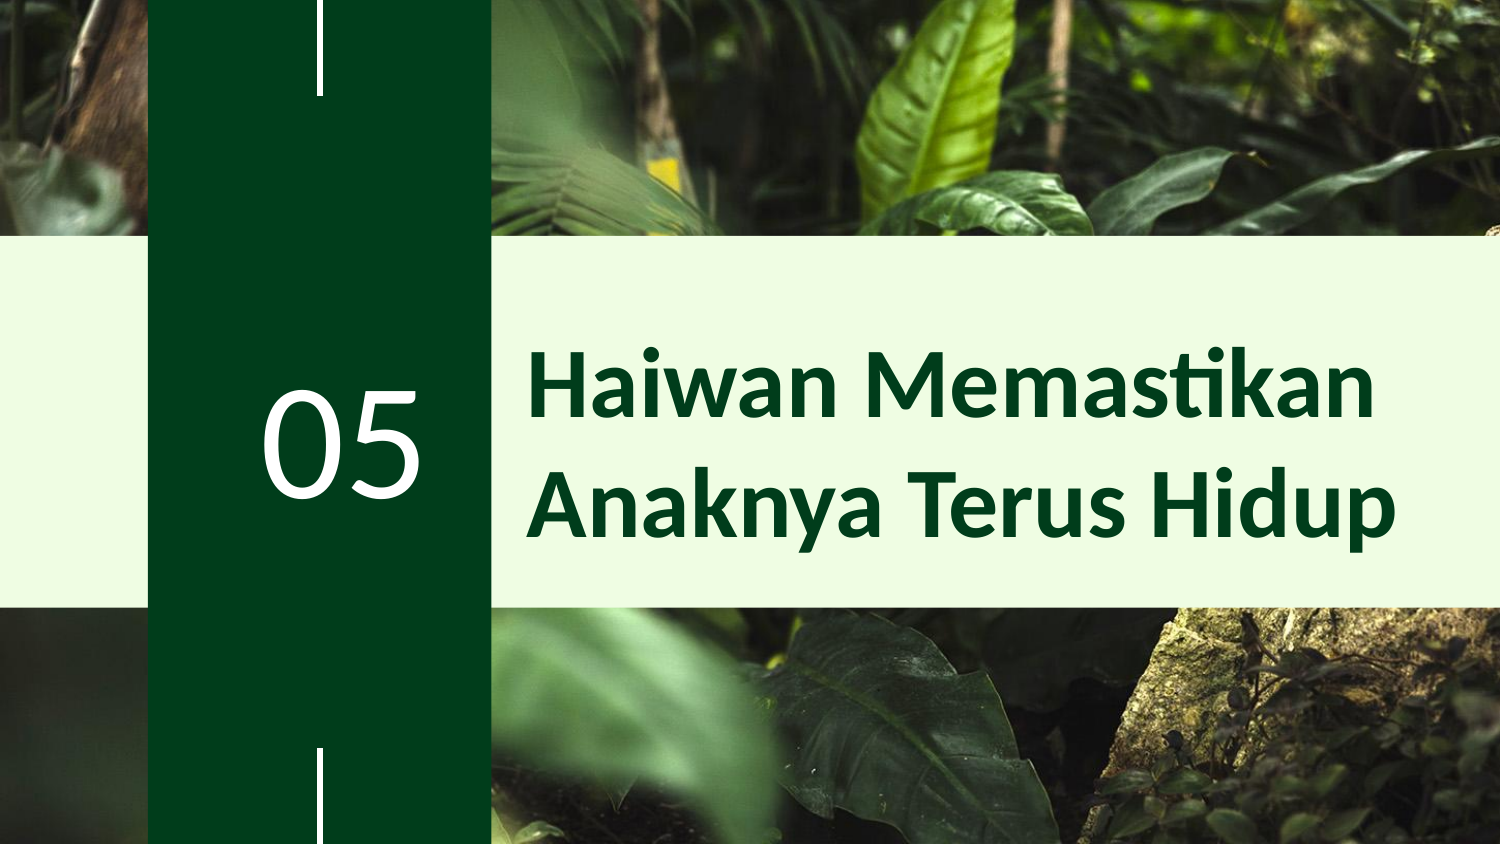

# Haiwan Memastikan Anaknya Terus Hidup
05